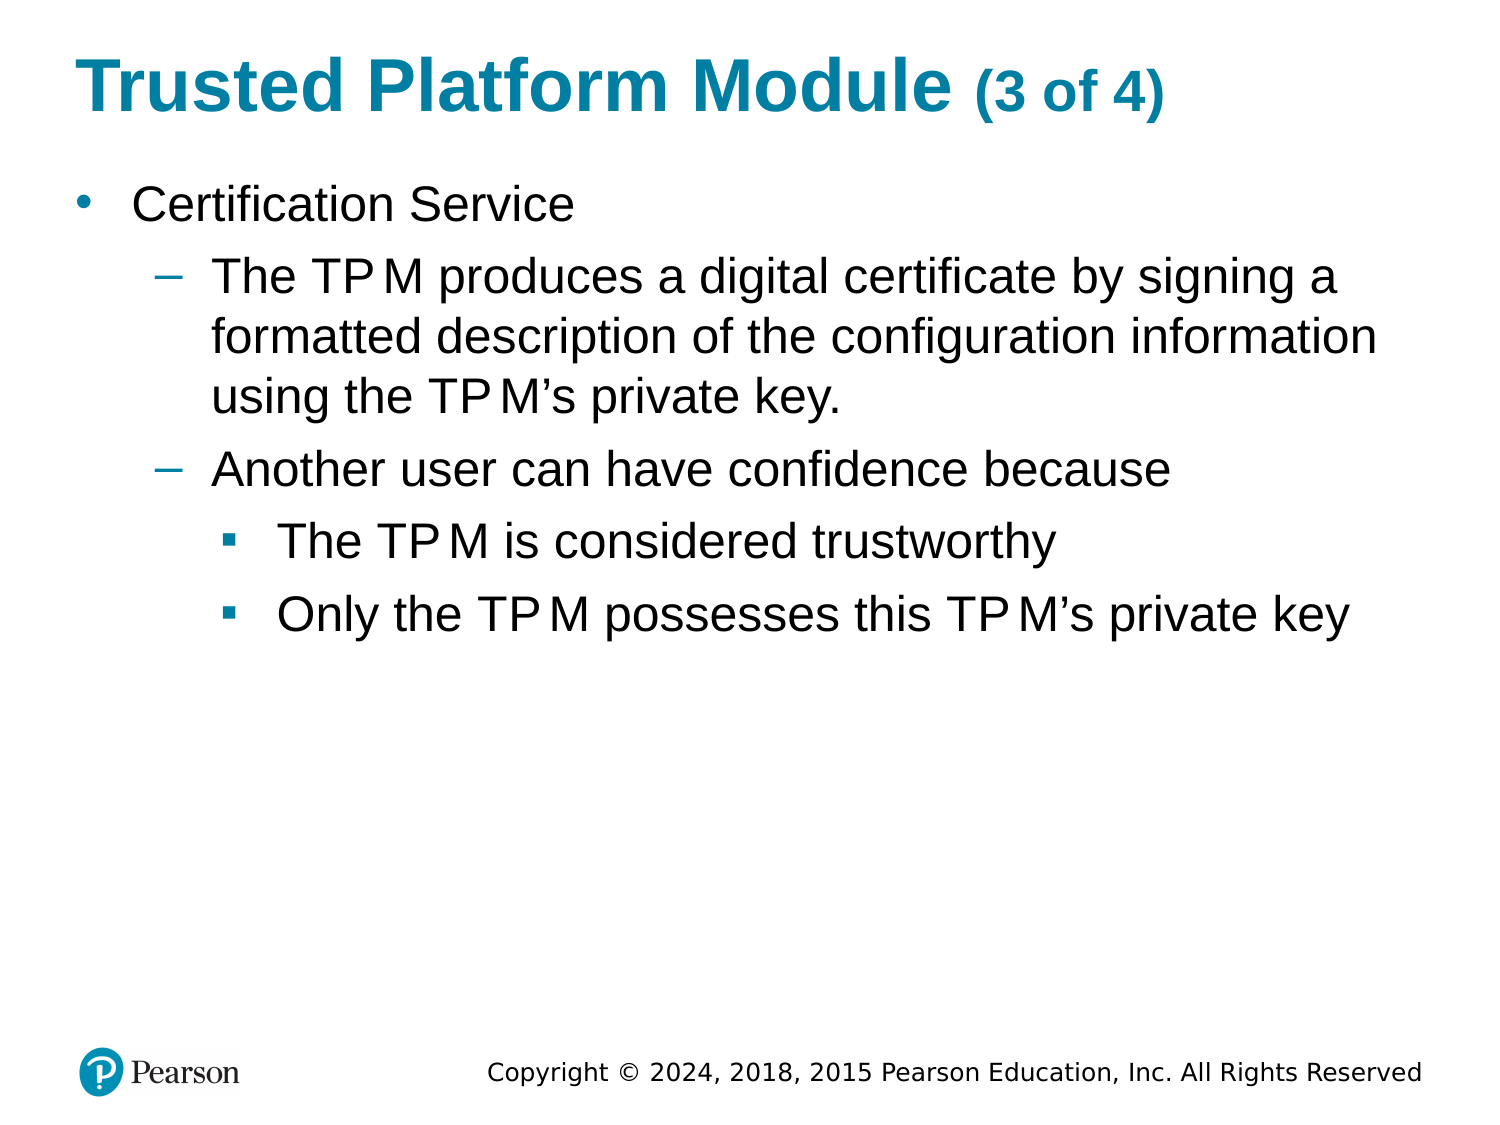

# Trusted Platform Module (3 of 4)
Certification Service
The T P M produces a digital certificate by signing a formatted description of the configuration information using the T P M’s private key.
Another user can have confidence because
The T P M is considered trustworthy
Only the T P M possesses this T P M’s private key